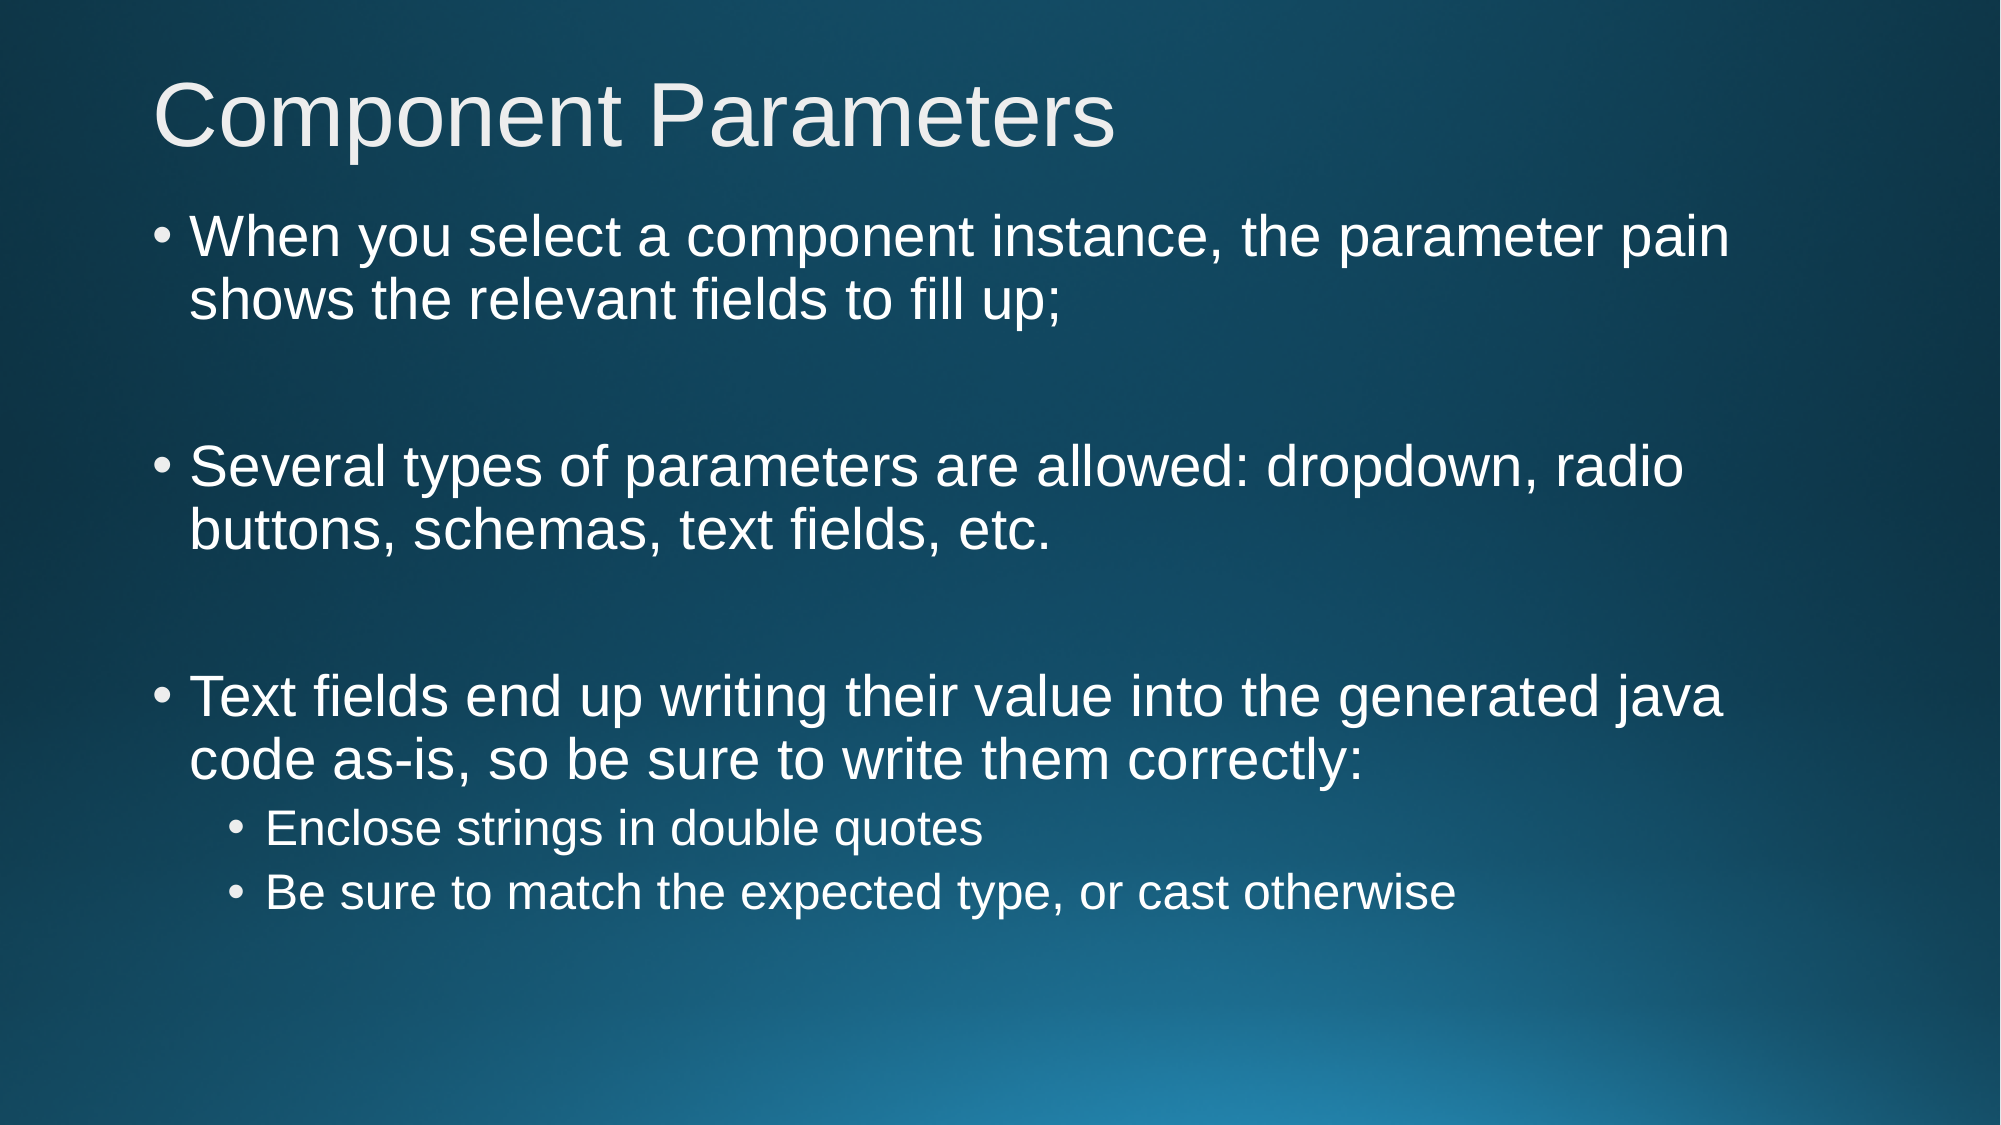

Component Parameters
When you select a component instance, the parameter pain shows the relevant fields to fill up;

Several types of parameters are allowed: dropdown, radio buttons, schemas, text fields, etc.

Text fields end up writing their value into the generated java code as-is, so be sure to write them correctly:
Enclose strings in double quotes
Be sure to match the expected type, or cast otherwise